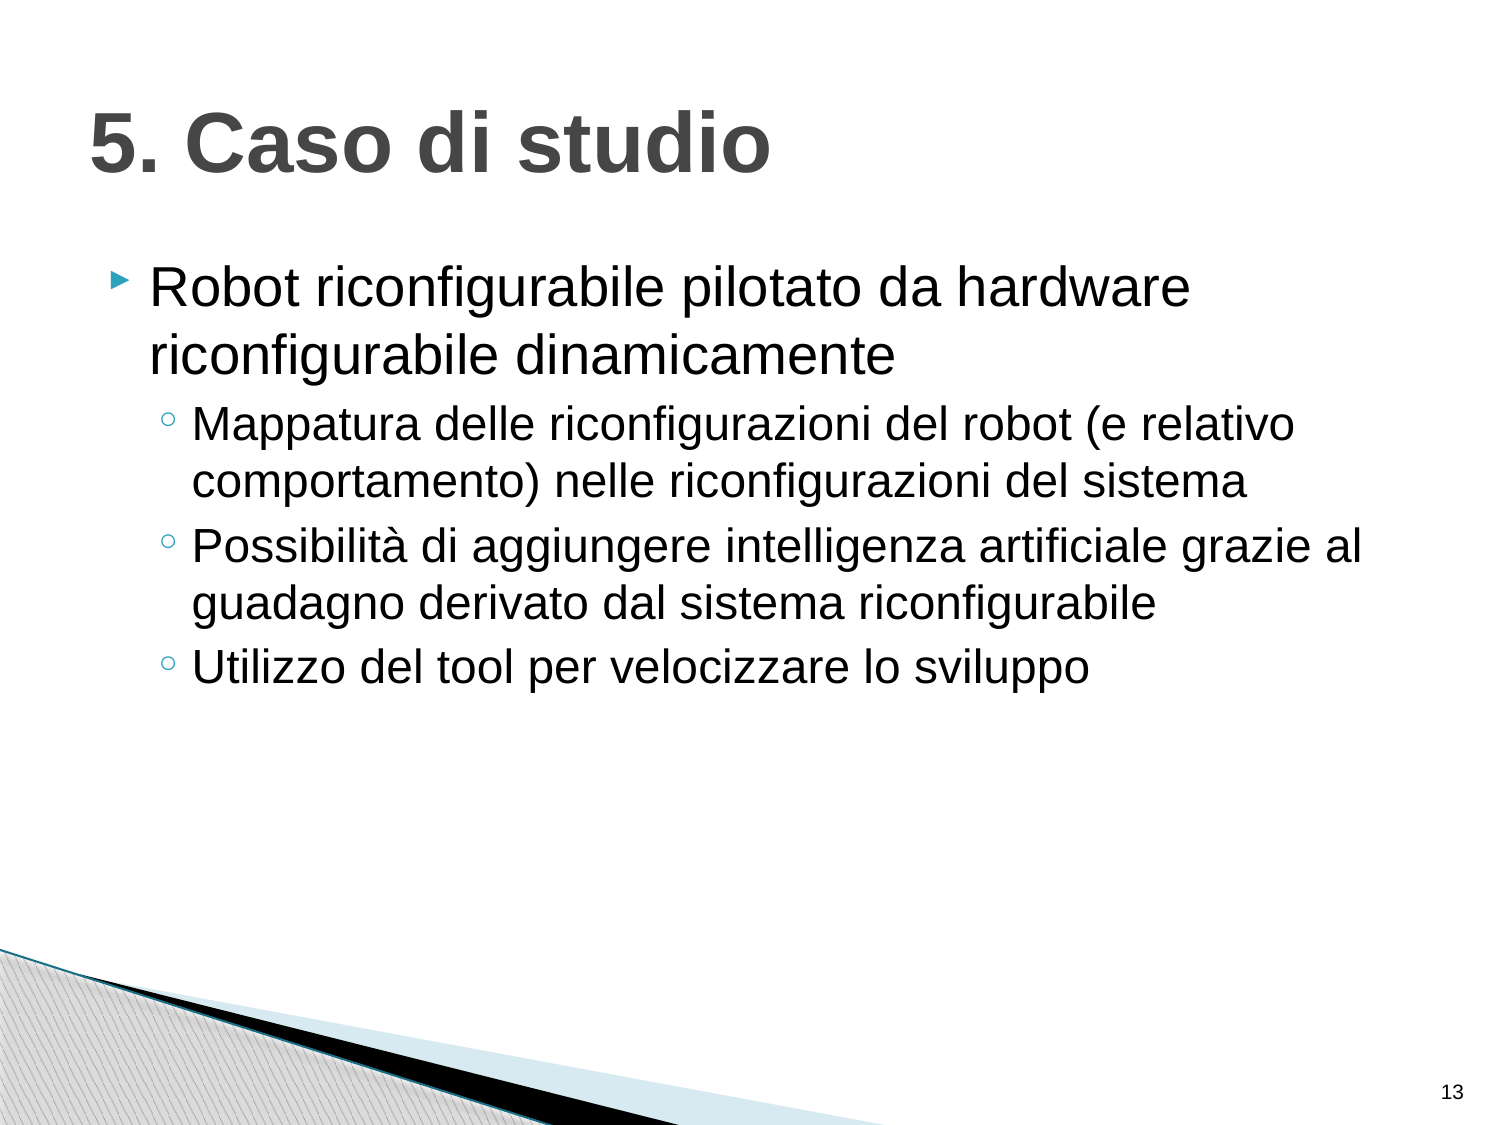

# 5. Caso di studio
Robot riconfigurabile pilotato da hardware riconfigurabile dinamicamente
Mappatura delle riconfigurazioni del robot (e relativo comportamento) nelle riconfigurazioni del sistema
Possibilità di aggiungere intelligenza artificiale grazie al guadagno derivato dal sistema riconfigurabile
Utilizzo del tool per velocizzare lo sviluppo
13